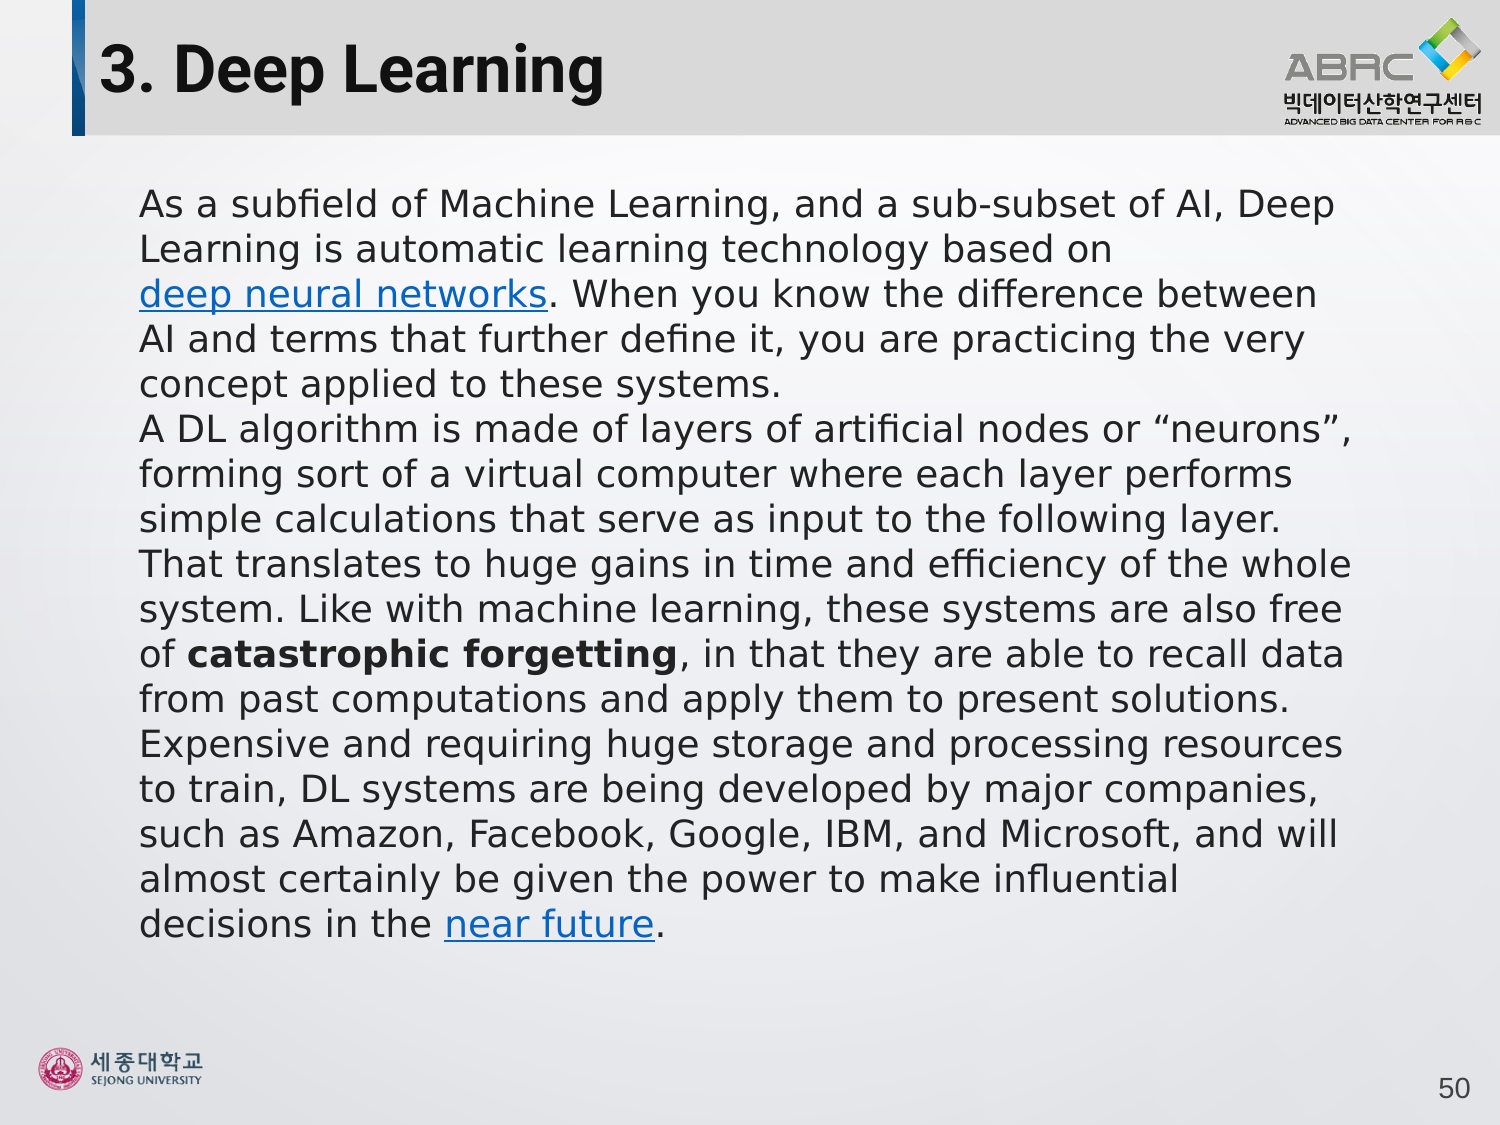

3. Deep Learning

As a subfield of Machine Learning, and a sub-subset of AI, Deep Learning is automatic learning technology based on deep neural networks. When you know the difference between AI and terms that further define it, you are practicing the very concept applied to these systems.
A DL algorithm is made of layers of artificial nodes or “neurons”, forming sort of a virtual computer where each layer performs simple calculations that serve as input to the following layer. That translates to huge gains in time and efficiency of the whole system. Like with machine learning, these systems are also free of catastrophic forgetting, in that they are able to recall data from past computations and apply them to present solutions.
Expensive and requiring huge storage and processing resources to train, DL systems are being developed by major companies, such as Amazon, Facebook, Google, IBM, and Microsoft, and will almost certainly be given the power to make influential decisions in the near future.